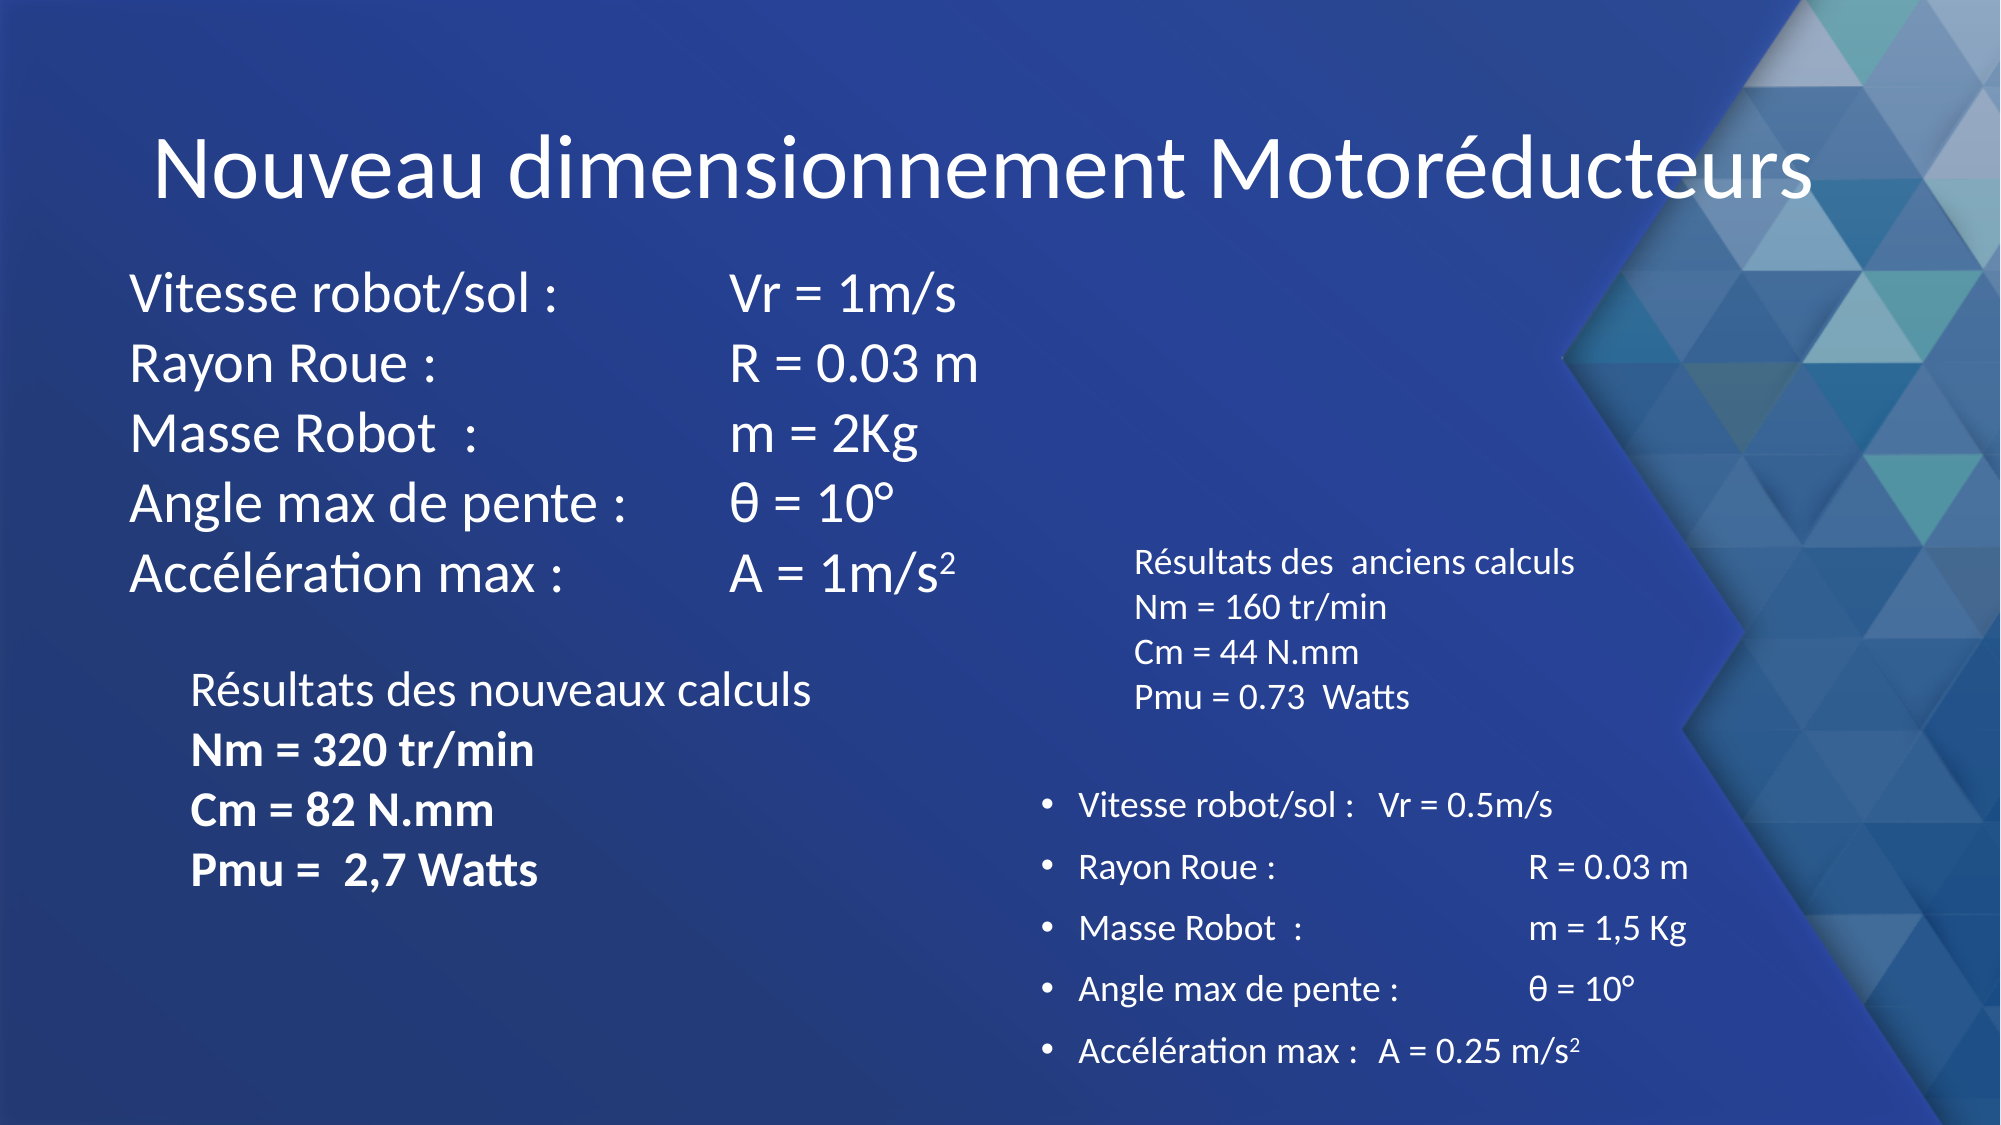

# Nouveau dimensionnement Motoréducteurs
Vitesse robot/sol : 		Vr = 1m/s
Rayon Roue :		R = 0.03 m
Masse Robot  :		m = 2Kg
Angle max de pente : 	θ = 10°
Accélération max : 		A = 1m/s2
Résultats des  anciens calculs
Nm = 160 tr/min
Cm = 44 N.mm
Pmu = 0.73  Watts
Résultats des nouveaux calculs
Nm = 320 tr/min
Cm = 82 N.mm
Pmu =  2,7 Watts
Vitesse robot/sol : 	Vr = 0.5m/s
Rayon Roue :		R = 0.03 m
Masse Robot  :		m = 1,5 Kg
Angle max de pente :	θ = 10°
Accélération max : 	A = 0.25 m/s2